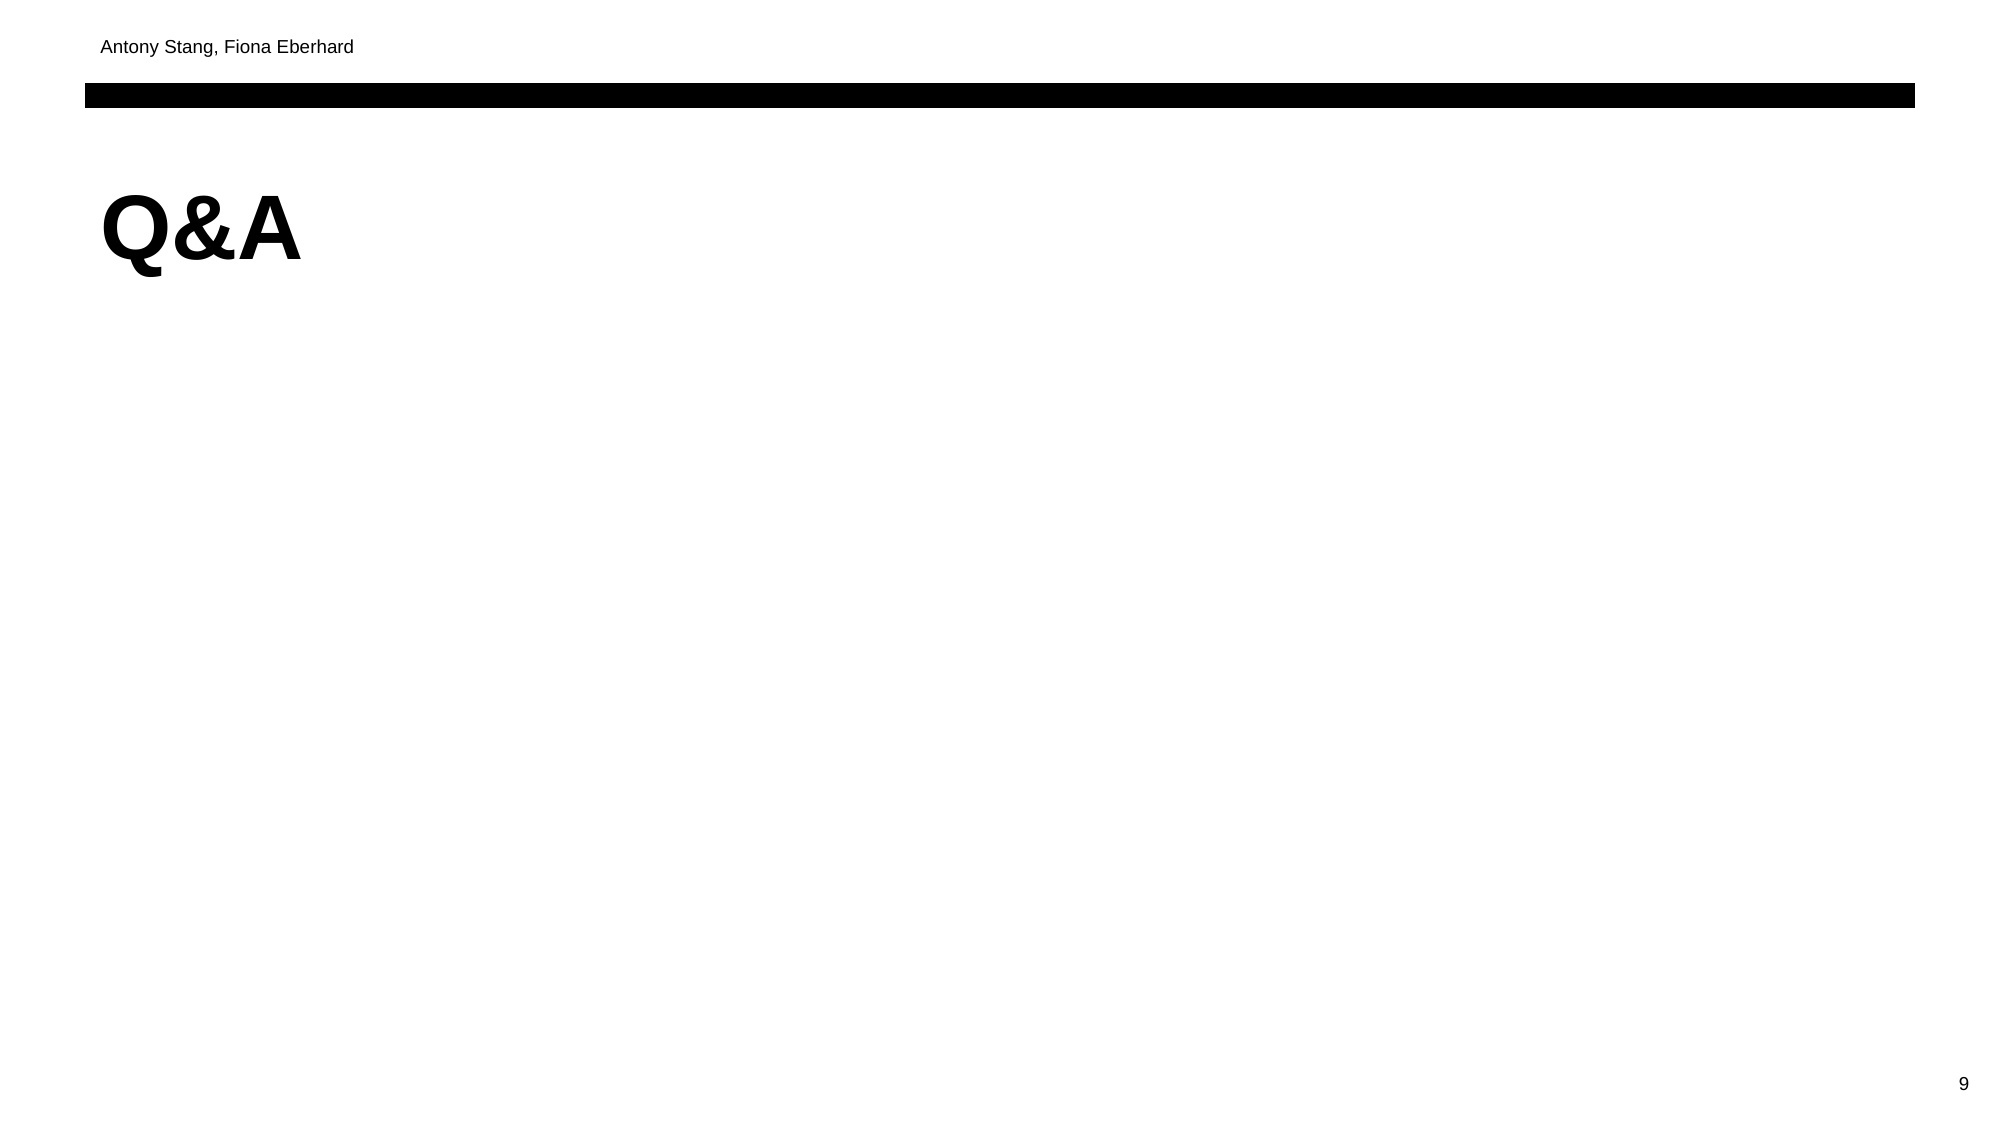

Antony Stang, Fiona Eberhard
# Q&A

9